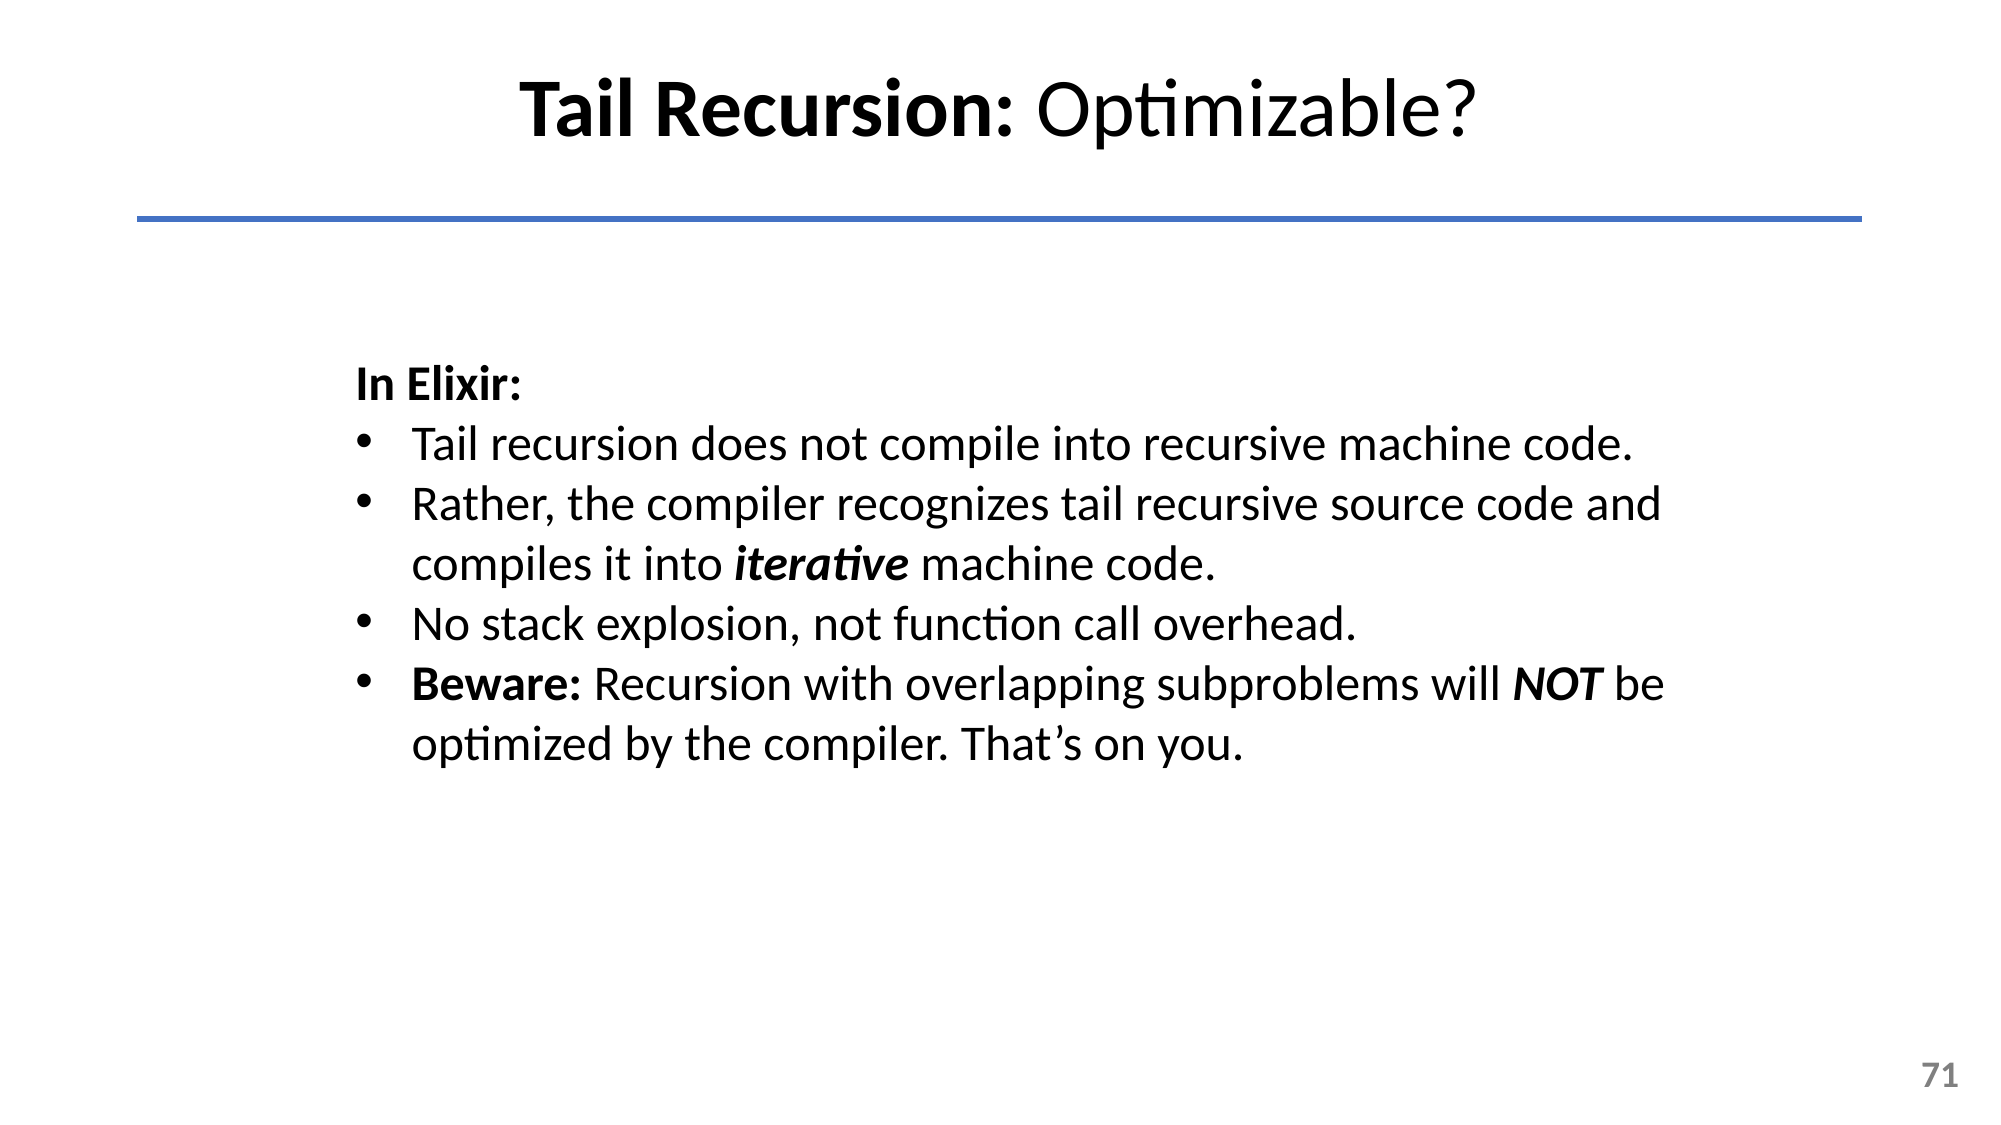

Tail Recursion: Optimizable?
In Elixir:
Tail recursion does not compile into recursive machine code.
Rather, the compiler recognizes tail recursive source code and compiles it into iterative machine code.
No stack explosion, not function call overhead.
Beware: Recursion with overlapping subproblems will NOT be optimized by the compiler. That’s on you.
71